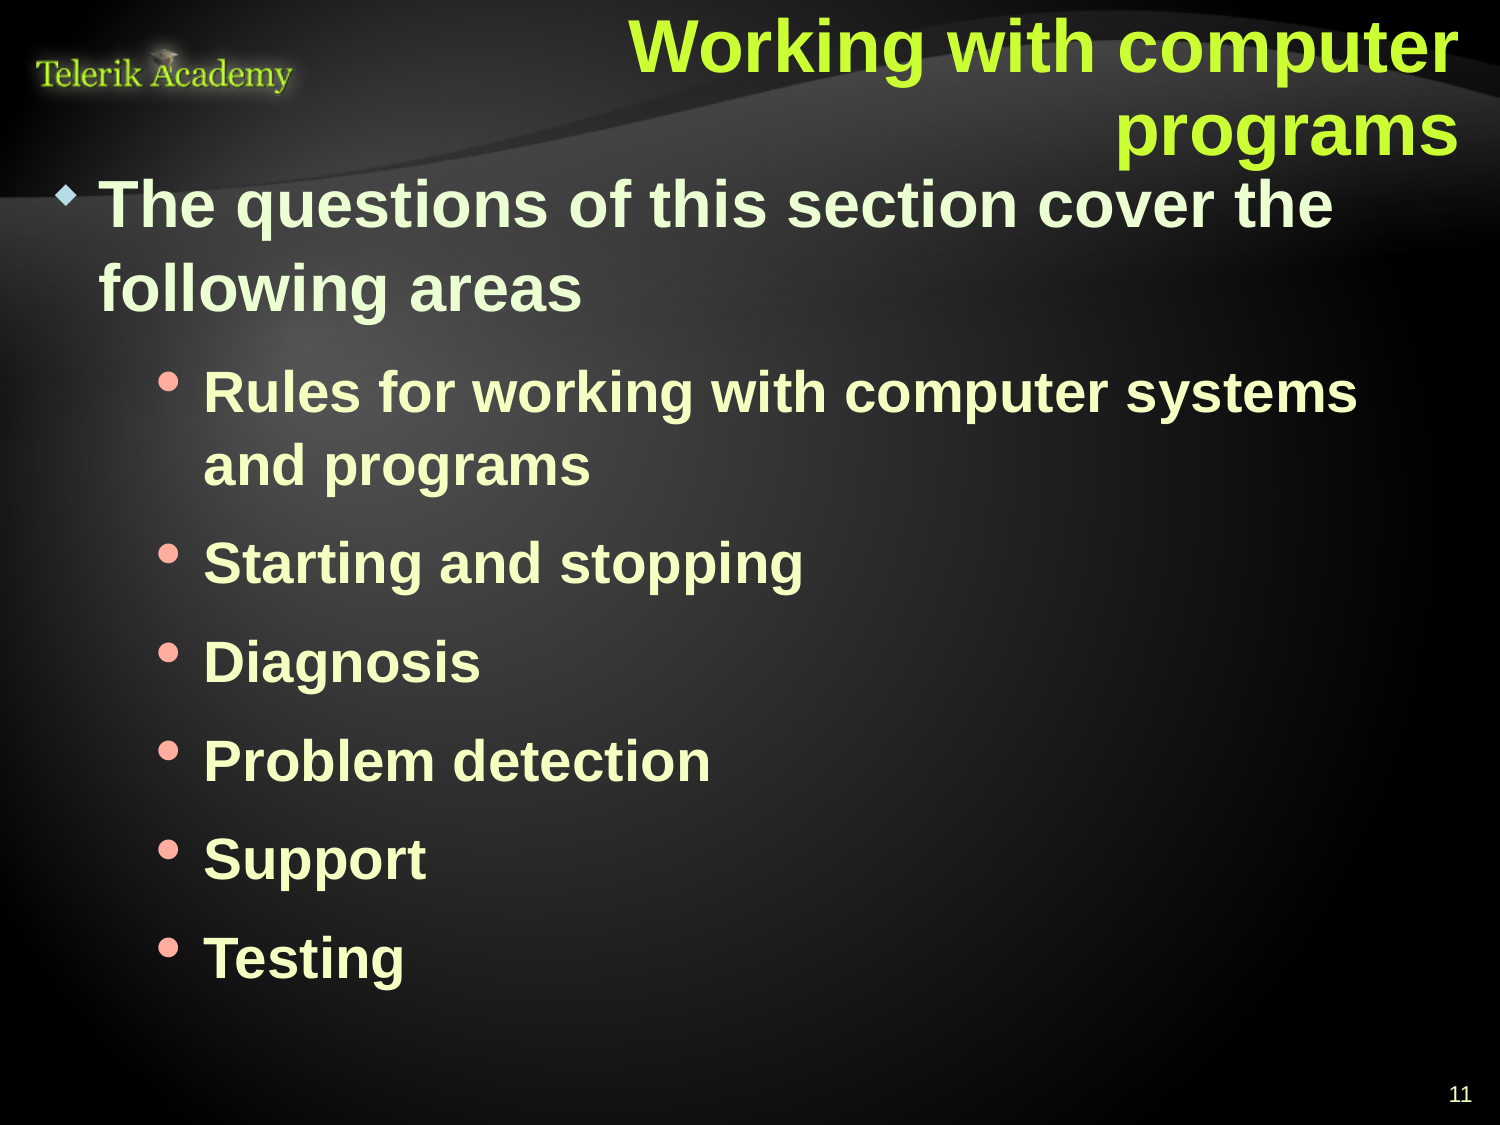

# Working with computer programs
The questions of this section cover the following areas
Rules for working with computer systems and programs
Starting and stopping
Diagnosis
Problem detection
Support
Testing
11